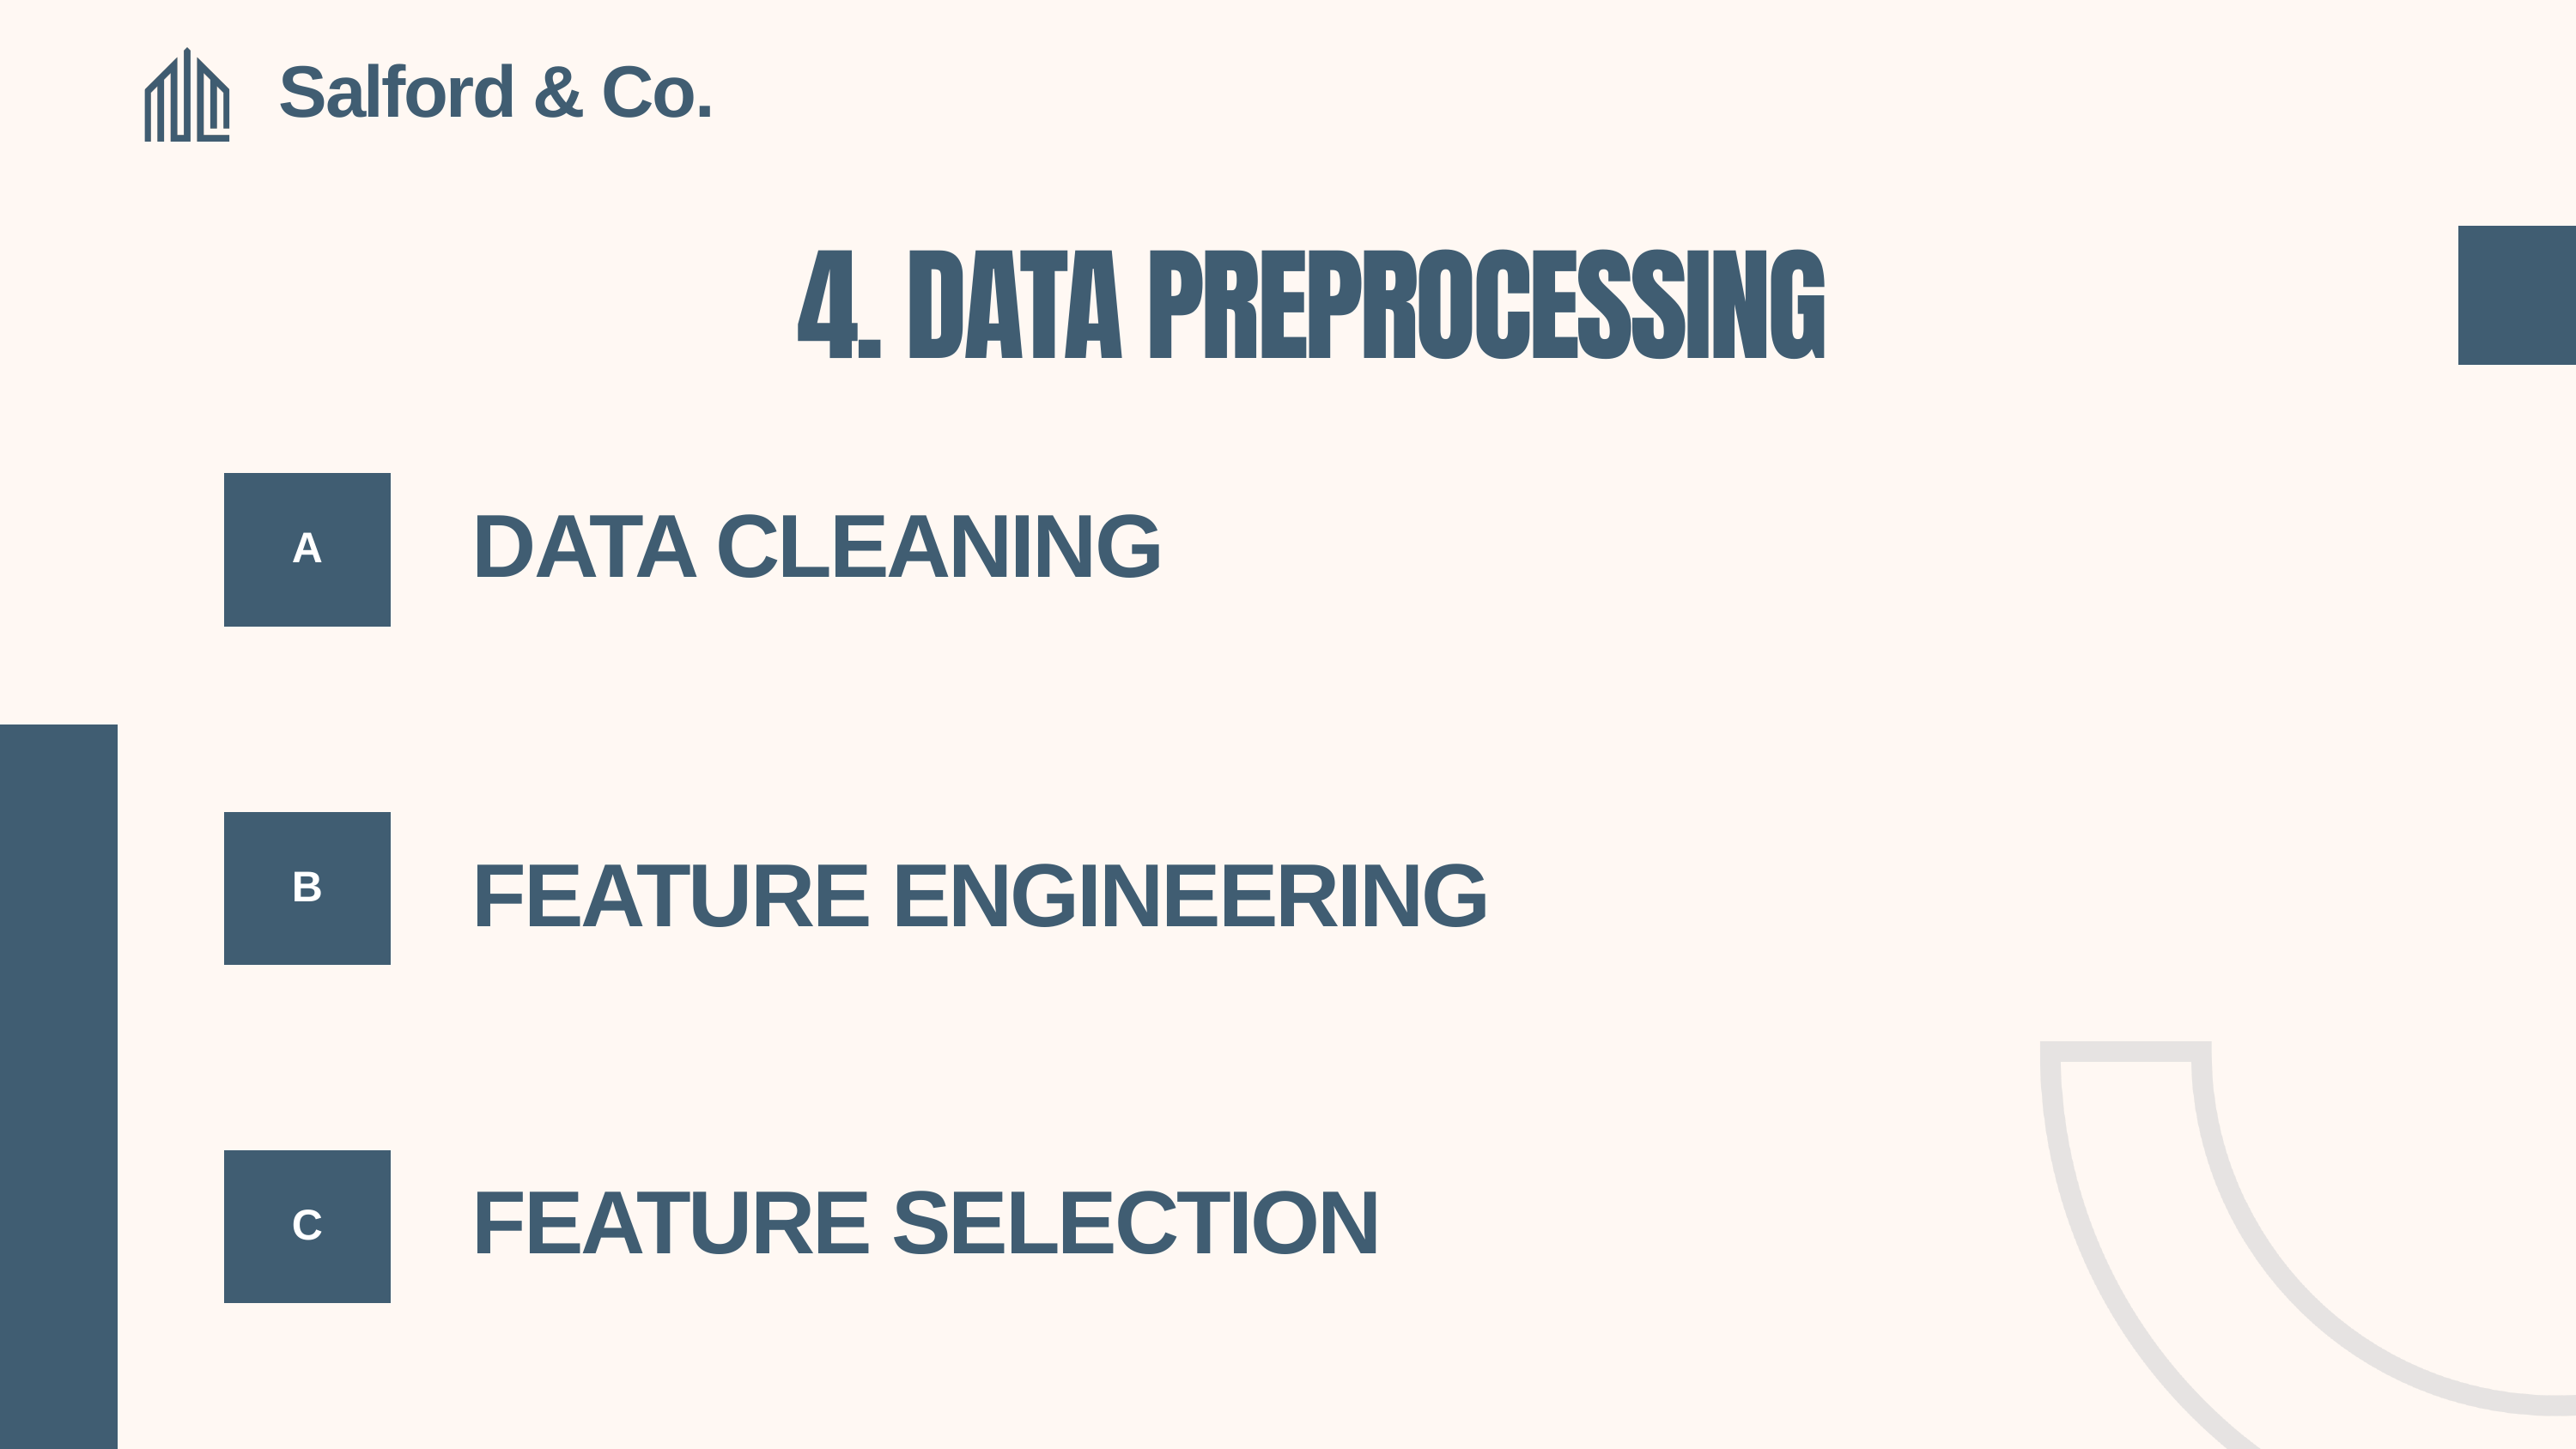

Salford & Co.

4. DATA PREPROCESSING

A
DATA CLEANING

B
FEATURE ENGINEERING

C
FEATURE SELECTION